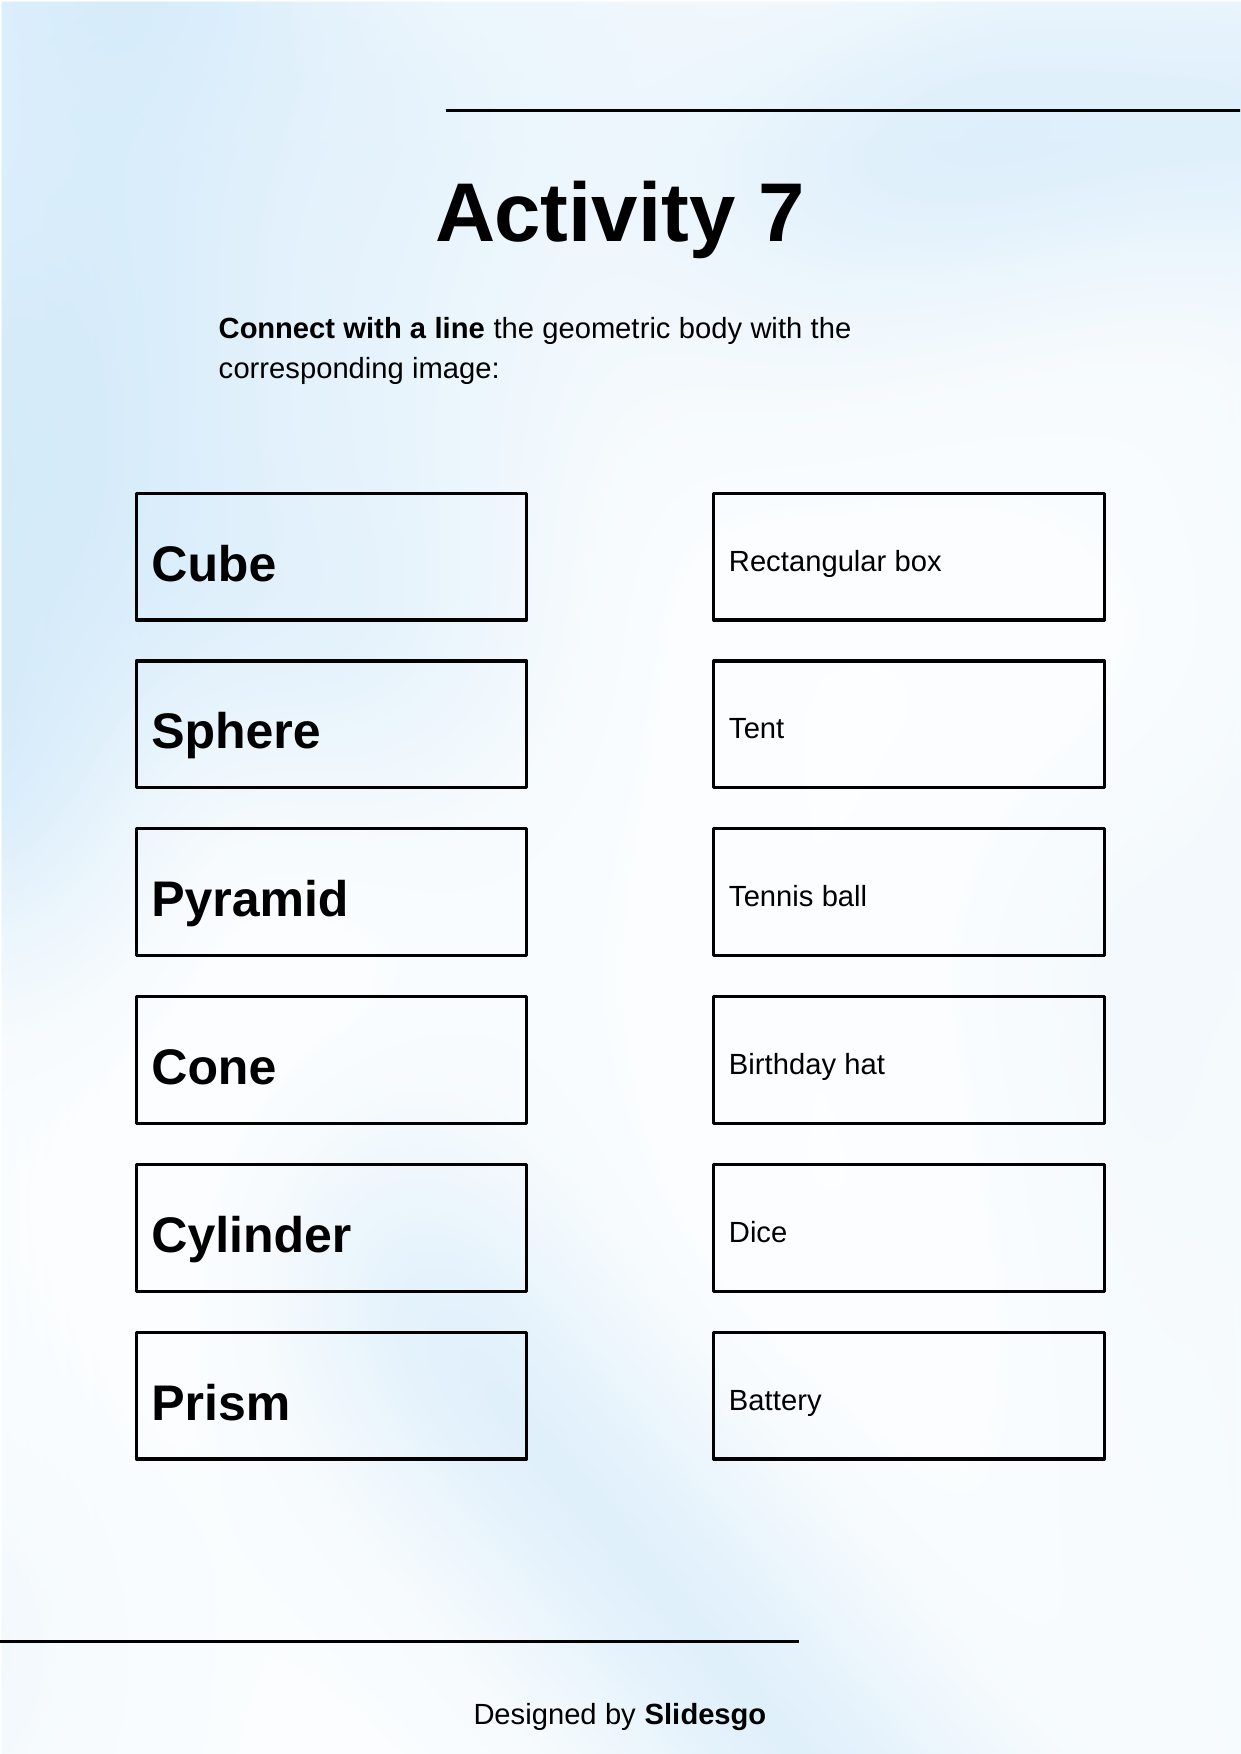

# Activity 7
Connect with a line the geometric body with the corresponding image:
Cube
Rectangular box
Sphere
Tent
Pyramid
Tennis ball
Cone
Birthday hat
Cylinder
Dice
Prism
Battery
Designed by Slidesgo